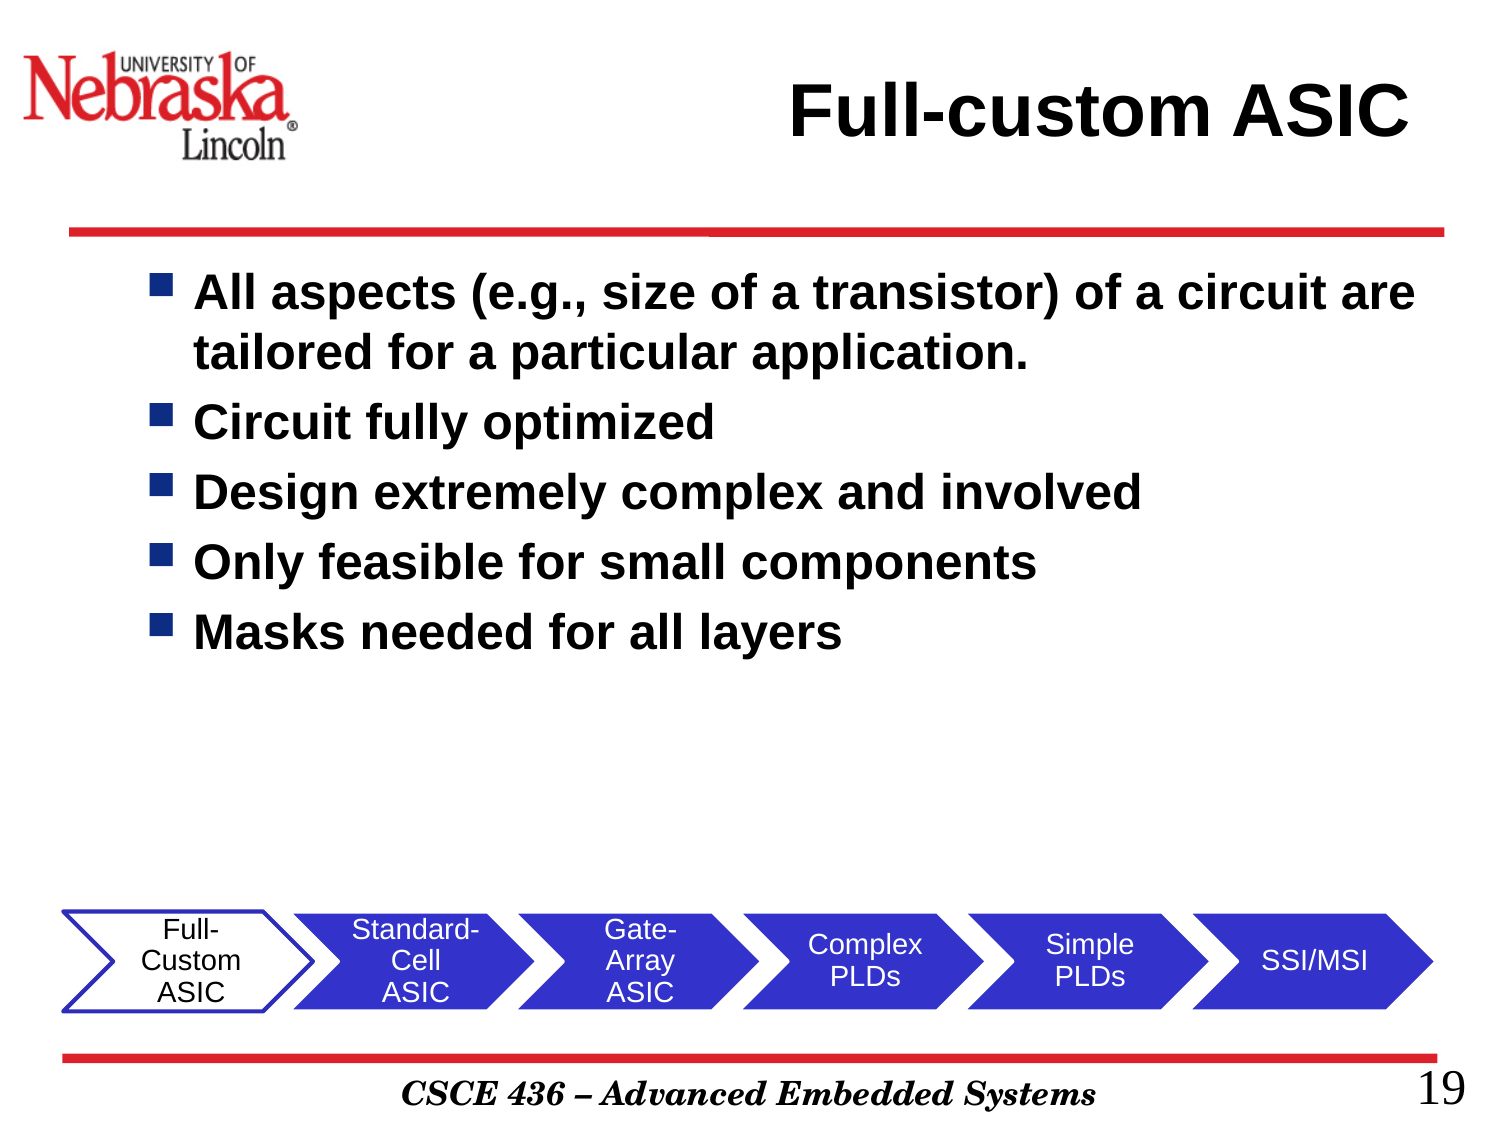

# Full-custom ASIC
All aspects (e.g., size of a transistor) of a circuit are tailored for a particular application.
Circuit fully optimized
Design extremely complex and involved
Only feasible for small components
Masks needed for all layers
Full-Custom
ASIC
Standard-Cell
ASIC
Gate-Array
ASIC
Complex
PLDs
Simple
PLDs
SSI/MSI
19